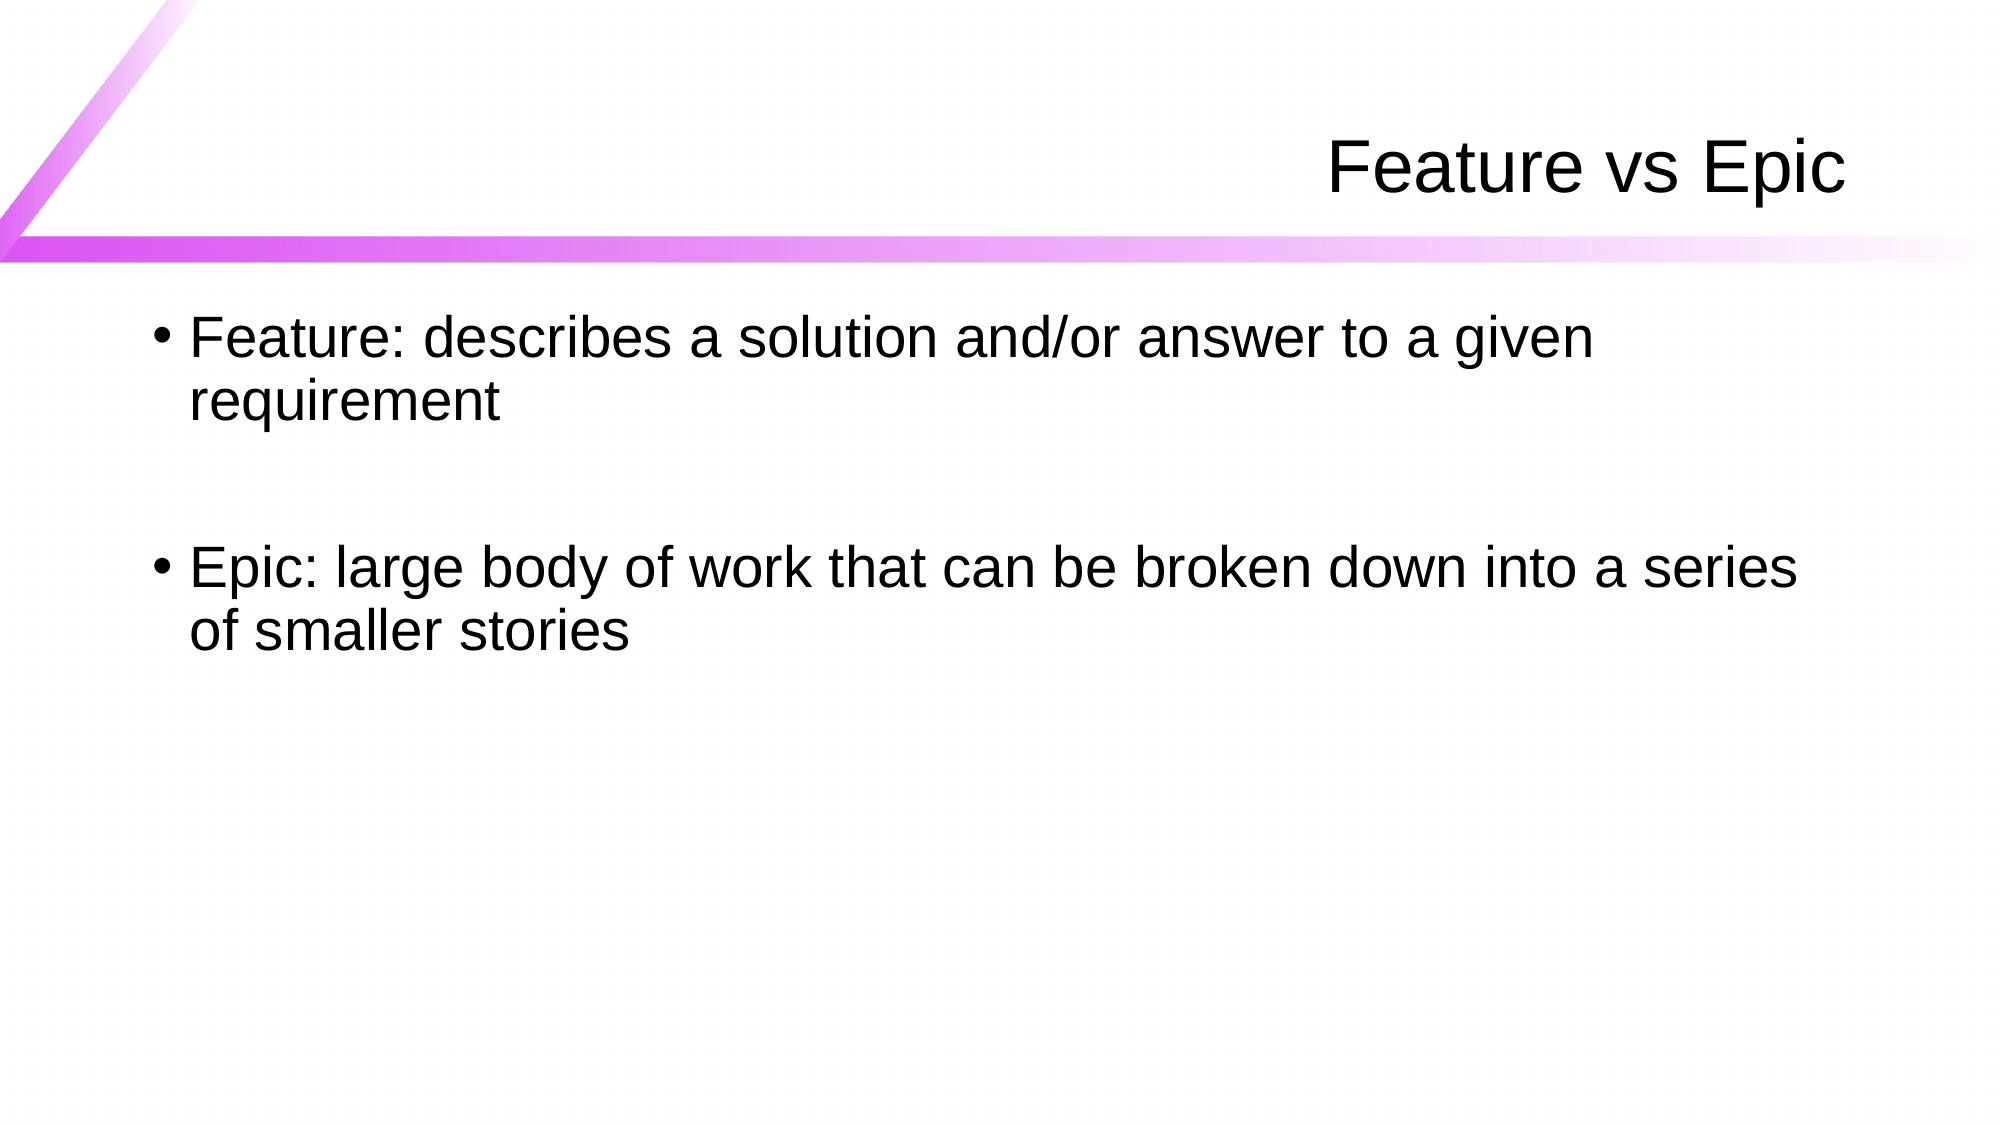

# Feature vs Epic
Feature: describes a solution and/or answer to a given requirement

Epic: large body of work that can be broken down into a series of smaller stories